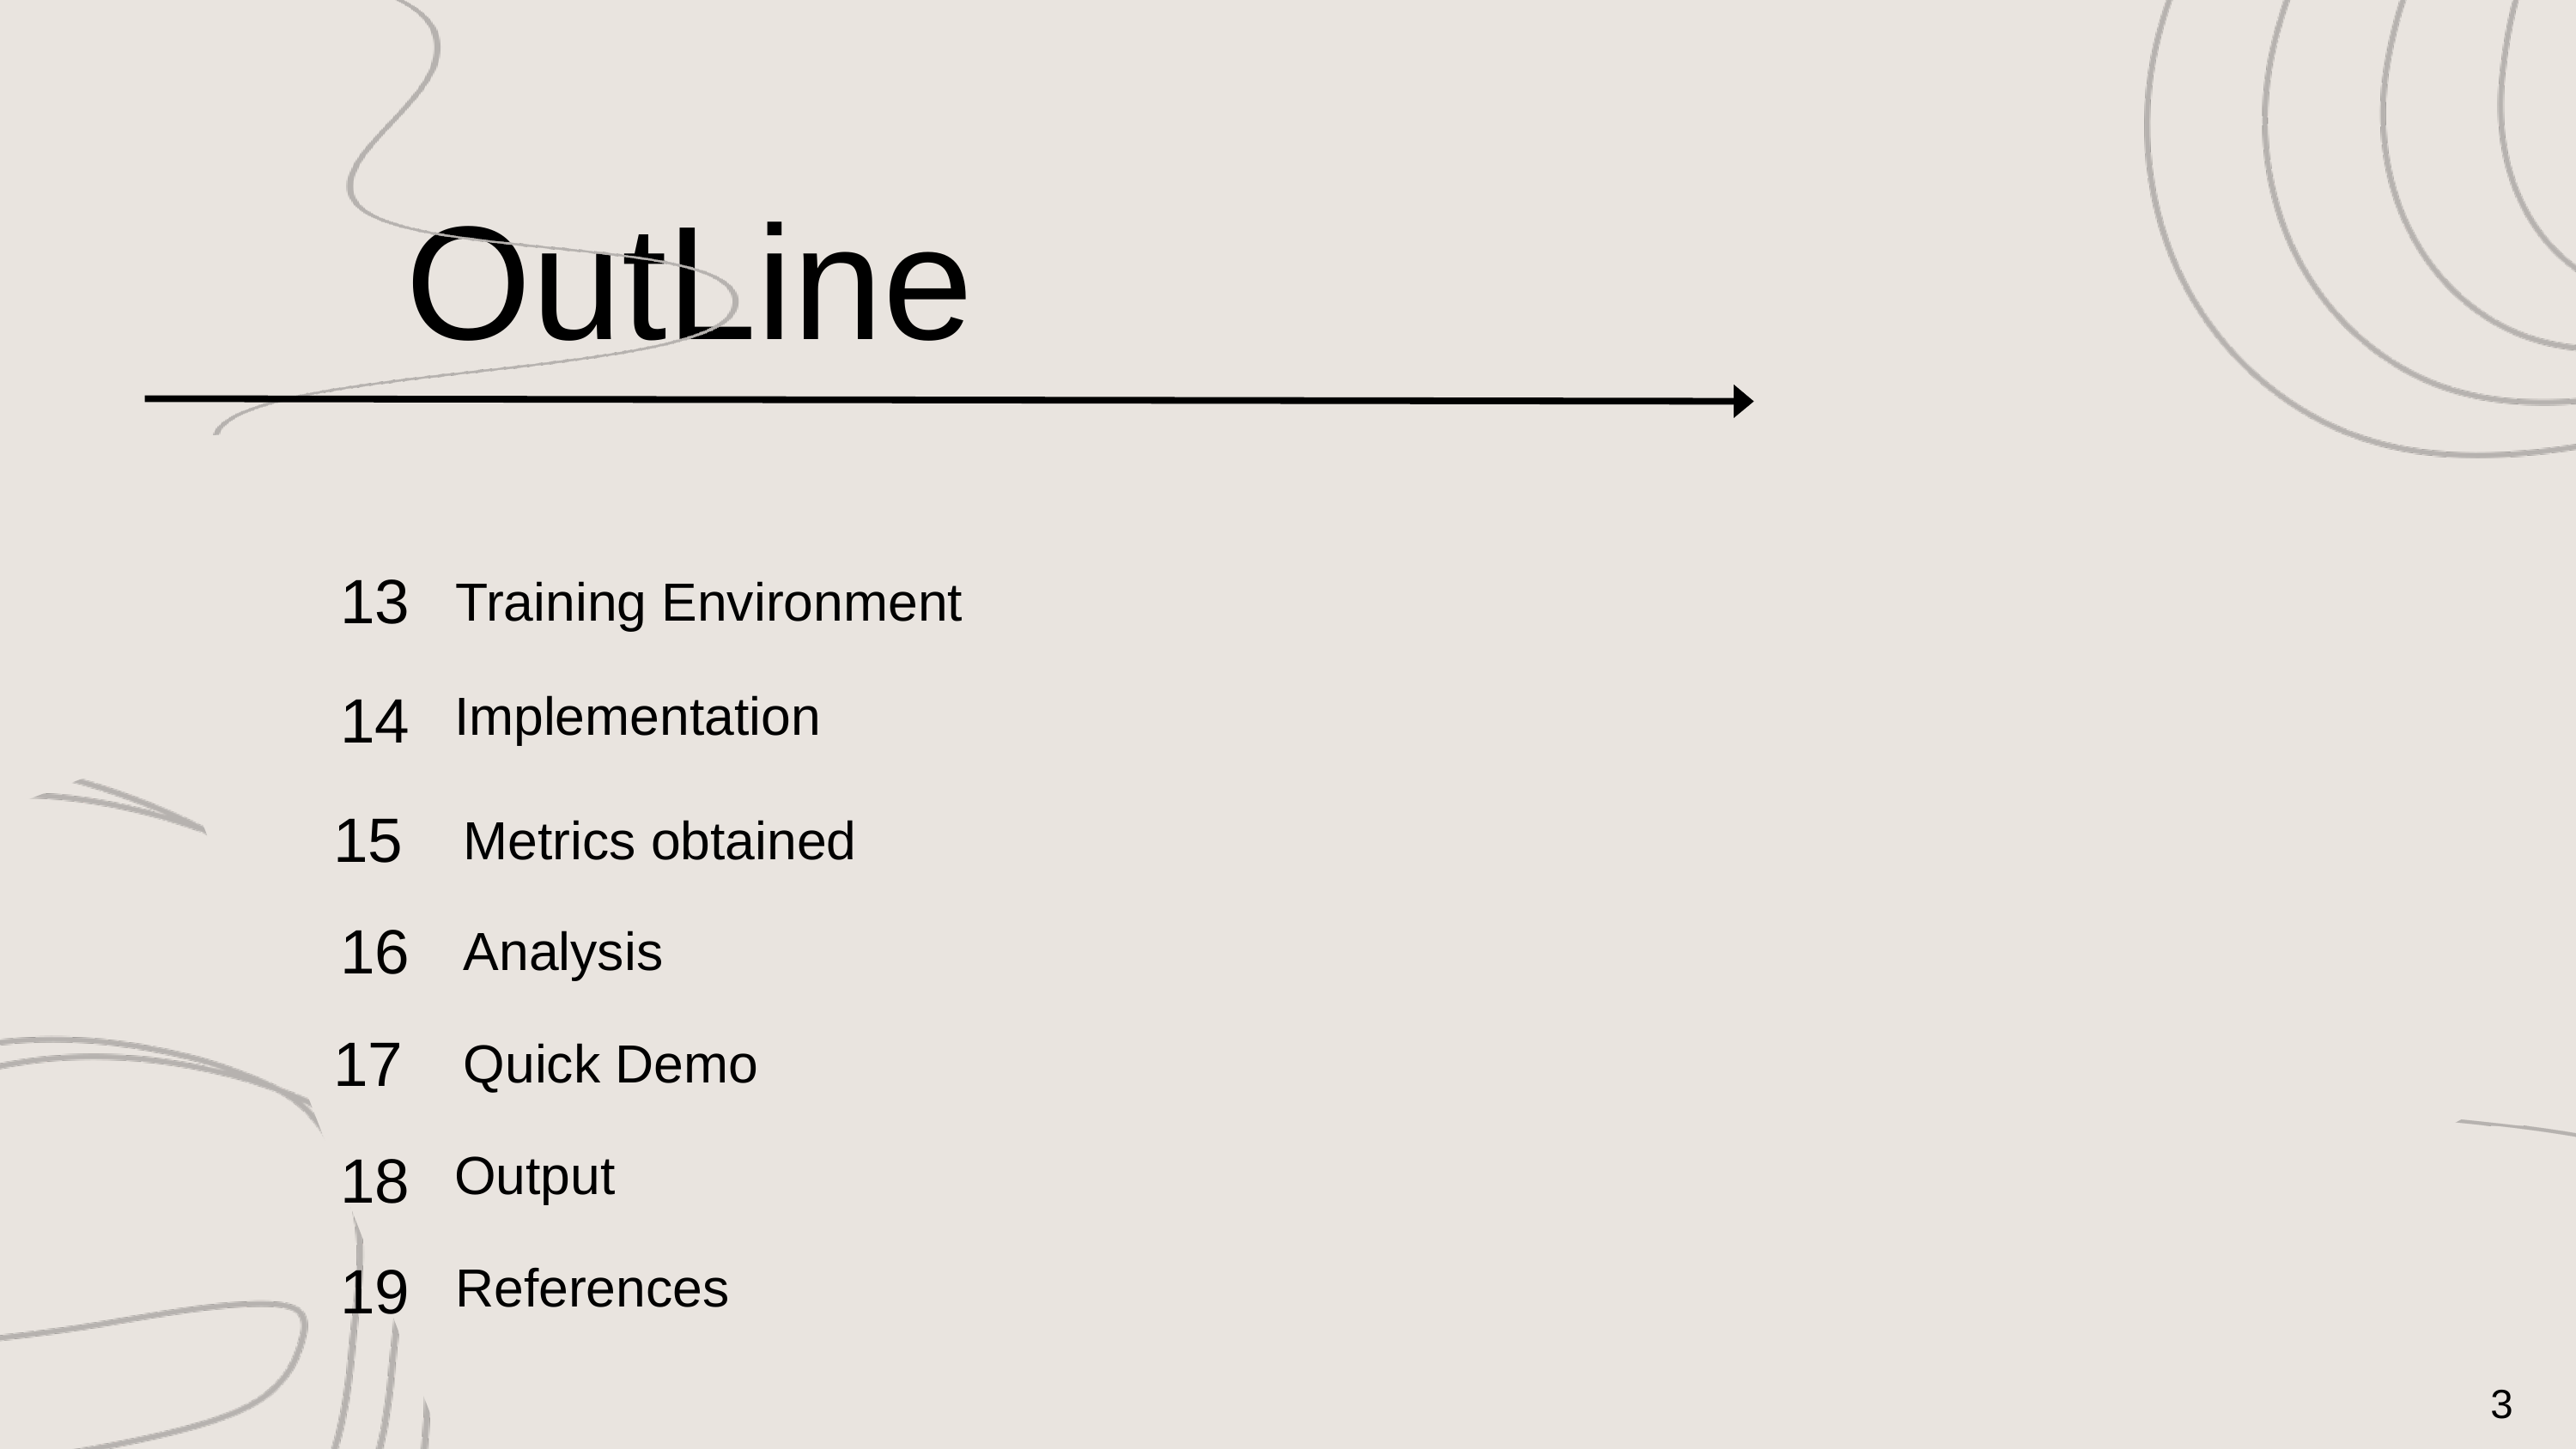

OutLine

Training Environment
13
Implementation
14
15
Metrics obtained

16
Analysis
17
Quick Demo
Output
18
19
References
3